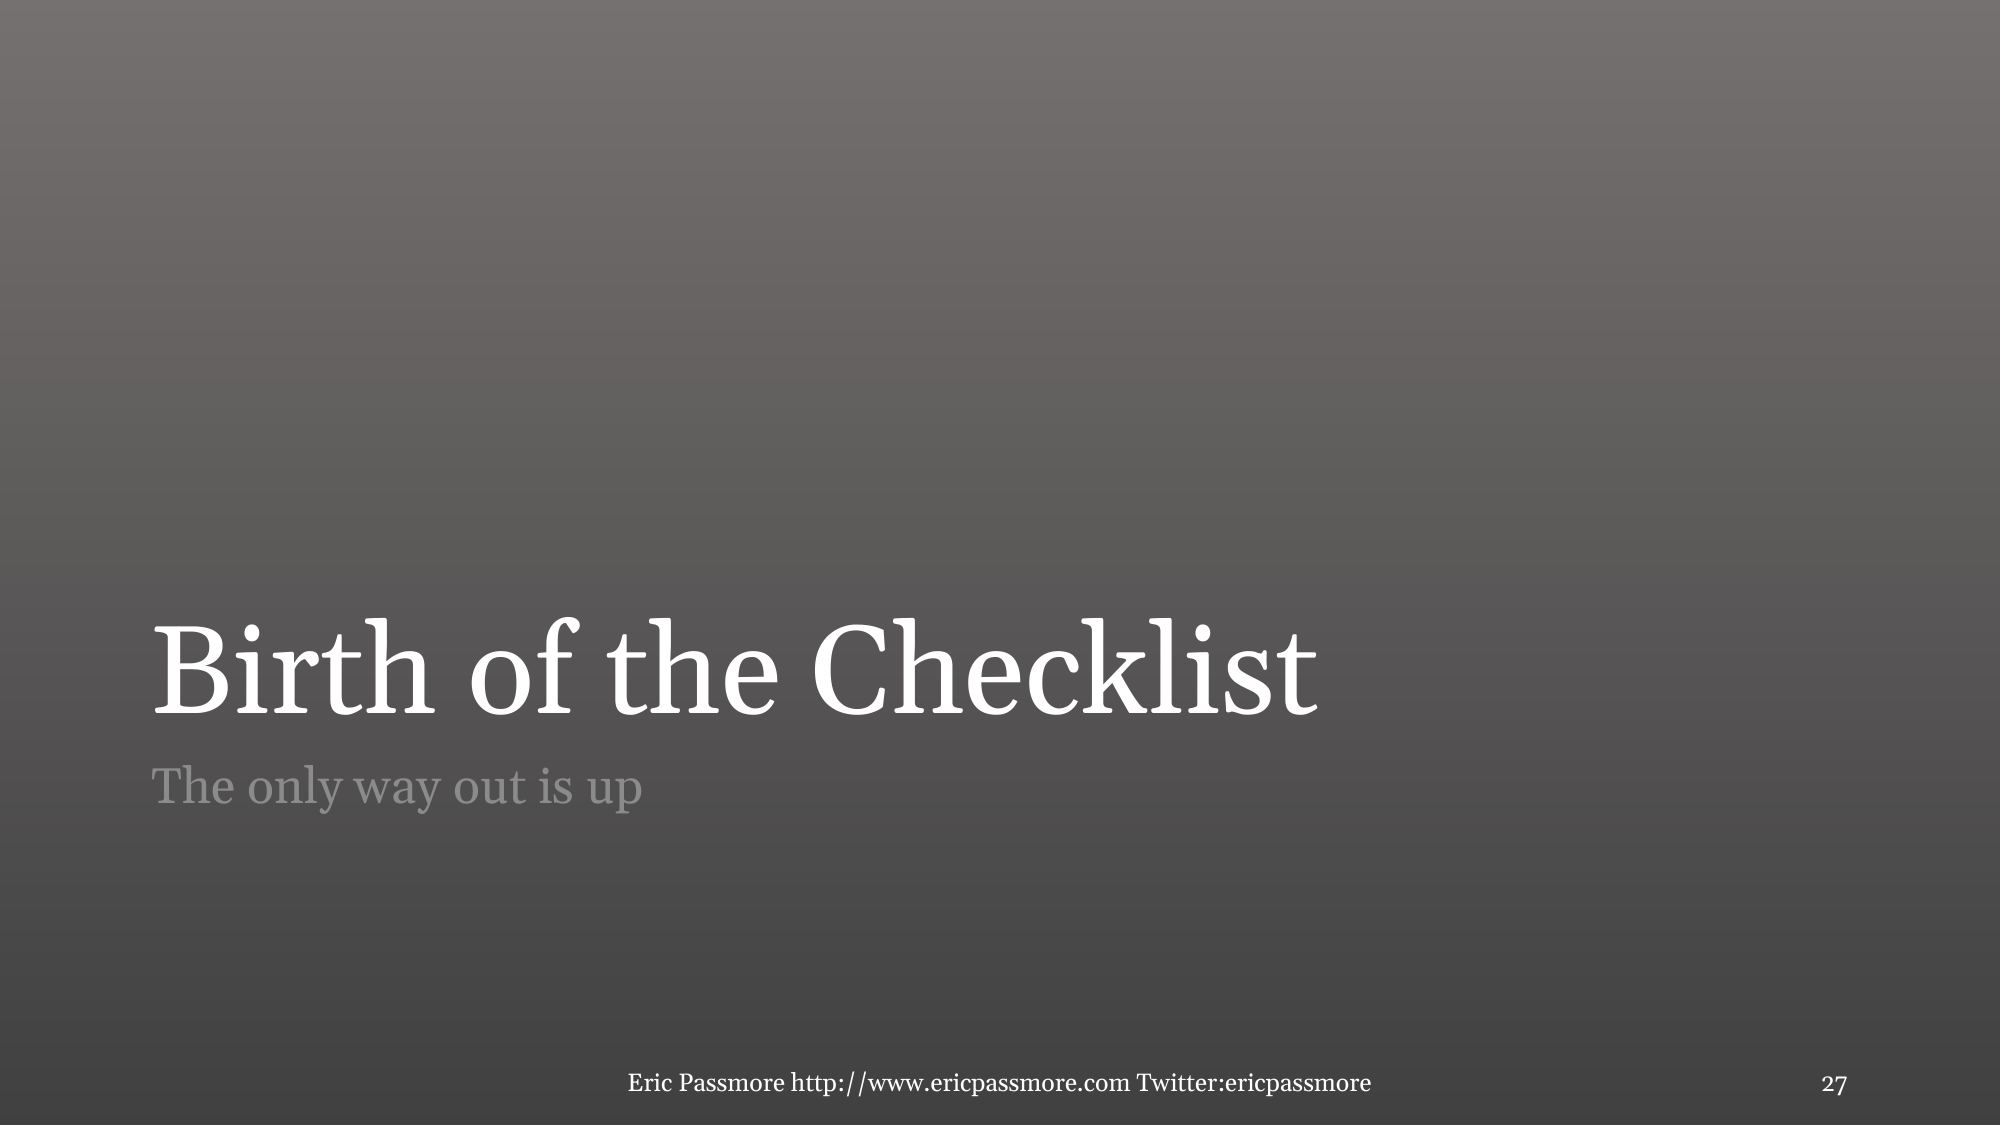

# Birth of the Checklist
The only way out is up
Eric Passmore http://www.ericpassmore.com Twitter:ericpassmore
27